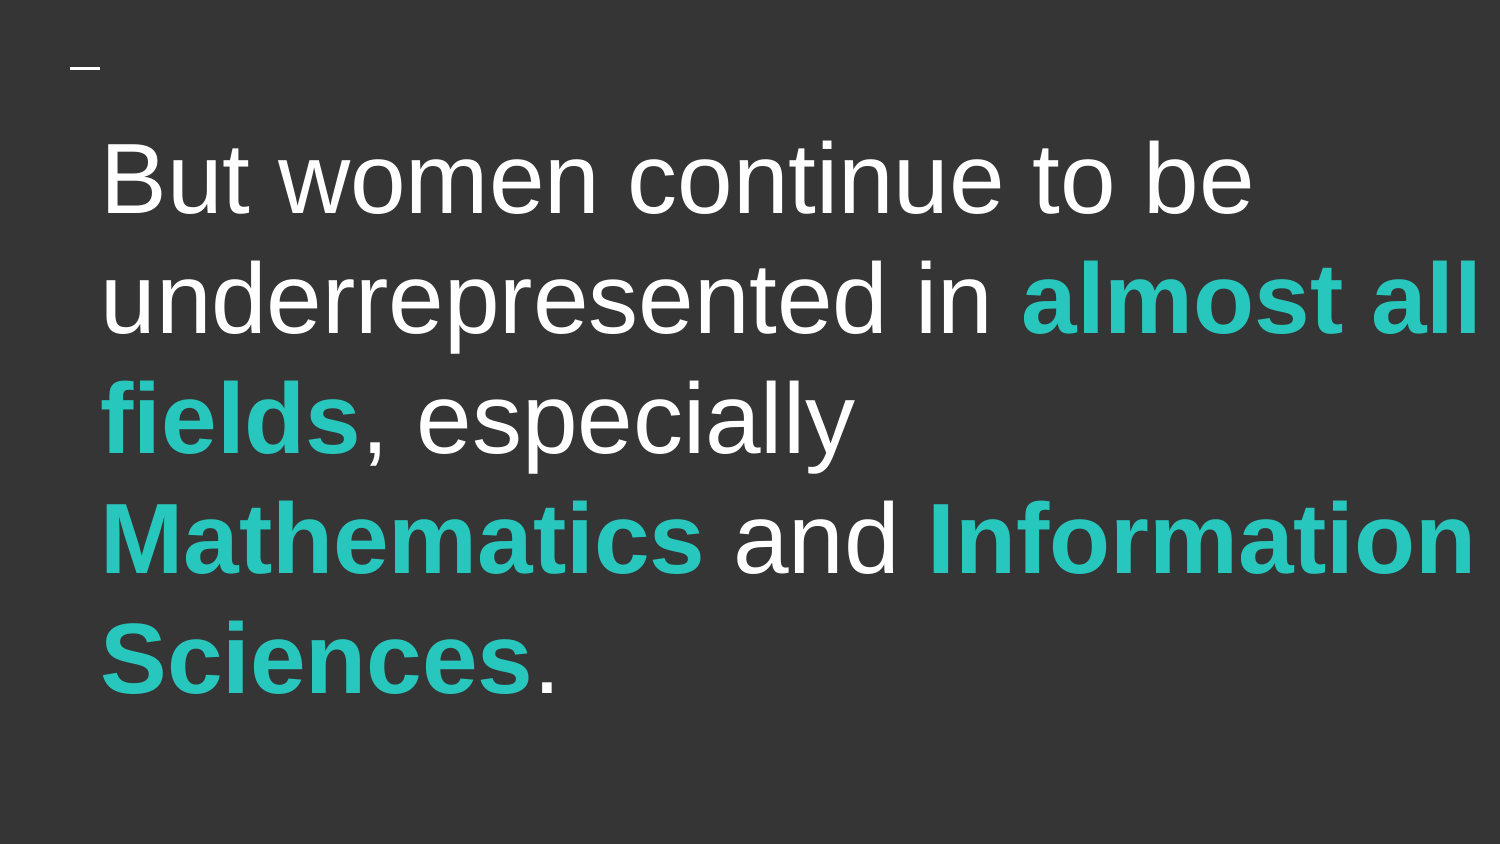

# But women continue to be underrepresented in almost all fields, especially Mathematics and Information Sciences.